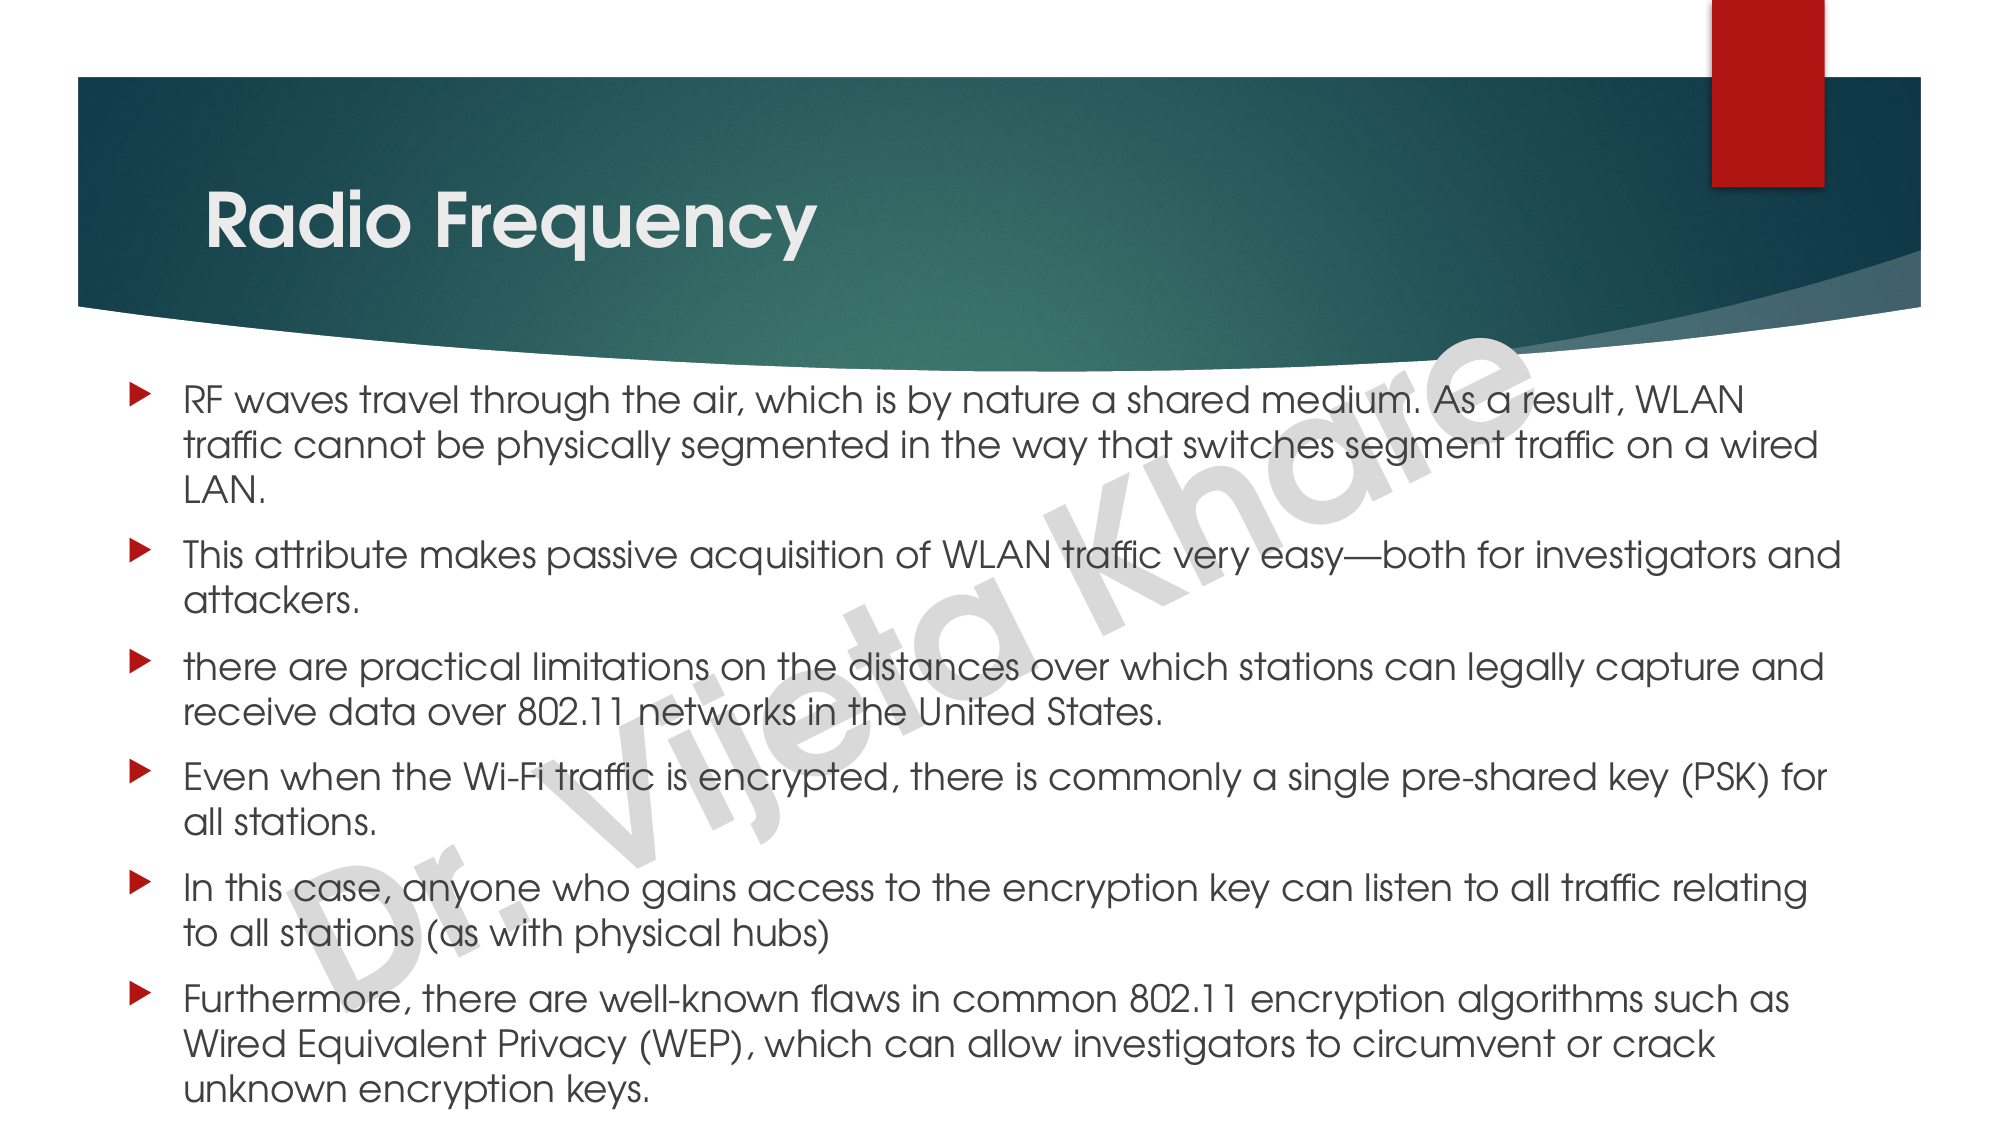

# Radio Frequency
RF waves travel through the air, which is by nature a shared medium. As a result, WLAN traffic cannot be physically segmented in the way that switches segment traffic on a wired LAN.
This attribute makes passive acquisition of WLAN traffic very easy—both for investigators and attackers.
there are practical limitations on the distances over which stations can legally capture and receive data over 802.11 networks in the United States.
Even when the Wi-Fi traffic is encrypted, there is commonly a single pre-shared key (PSK) for all stations.
In this case, anyone who gains access to the encryption key can listen to all traffic relating to all stations (as with physical hubs)
Furthermore, there are well-known flaws in common 802.11 encryption algorithms such as Wired Equivalent Privacy (WEP), which can allow investigators to circumvent or crack unknown encryption keys.